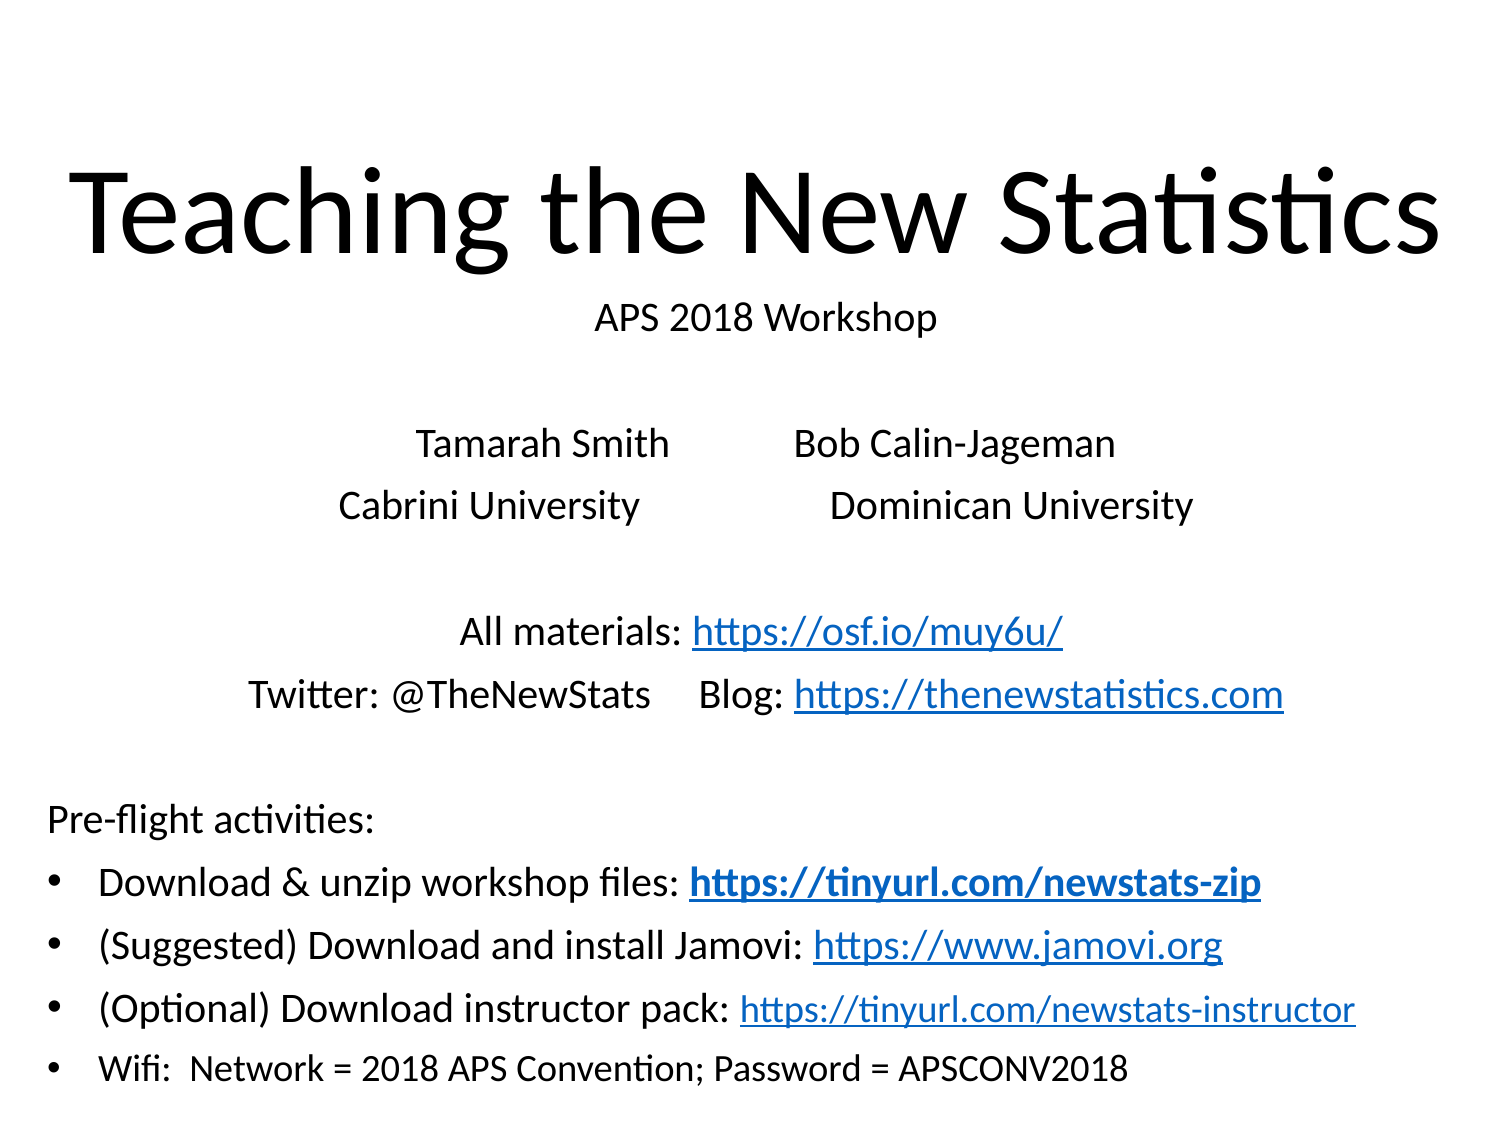

# Teaching the New Statistics
APS 2018 Workshop

Tamarah Smith		Bob Calin-Jageman
Cabrini University                    Dominican University

All materials: https://osf.io/muy6u/
Twitter: @TheNewStats     Blog: https://thenewstatistics.com

Pre-flight activities:
Download & unzip workshop files: https://tinyurl.com/newstats-zip
(Suggested) Download and install Jamovi: https://www.jamovi.org
(Optional) Download instructor pack: https://tinyurl.com/newstats-instructor
Wifi:  Network = 2018 APS Convention; Password = APSCONV2018